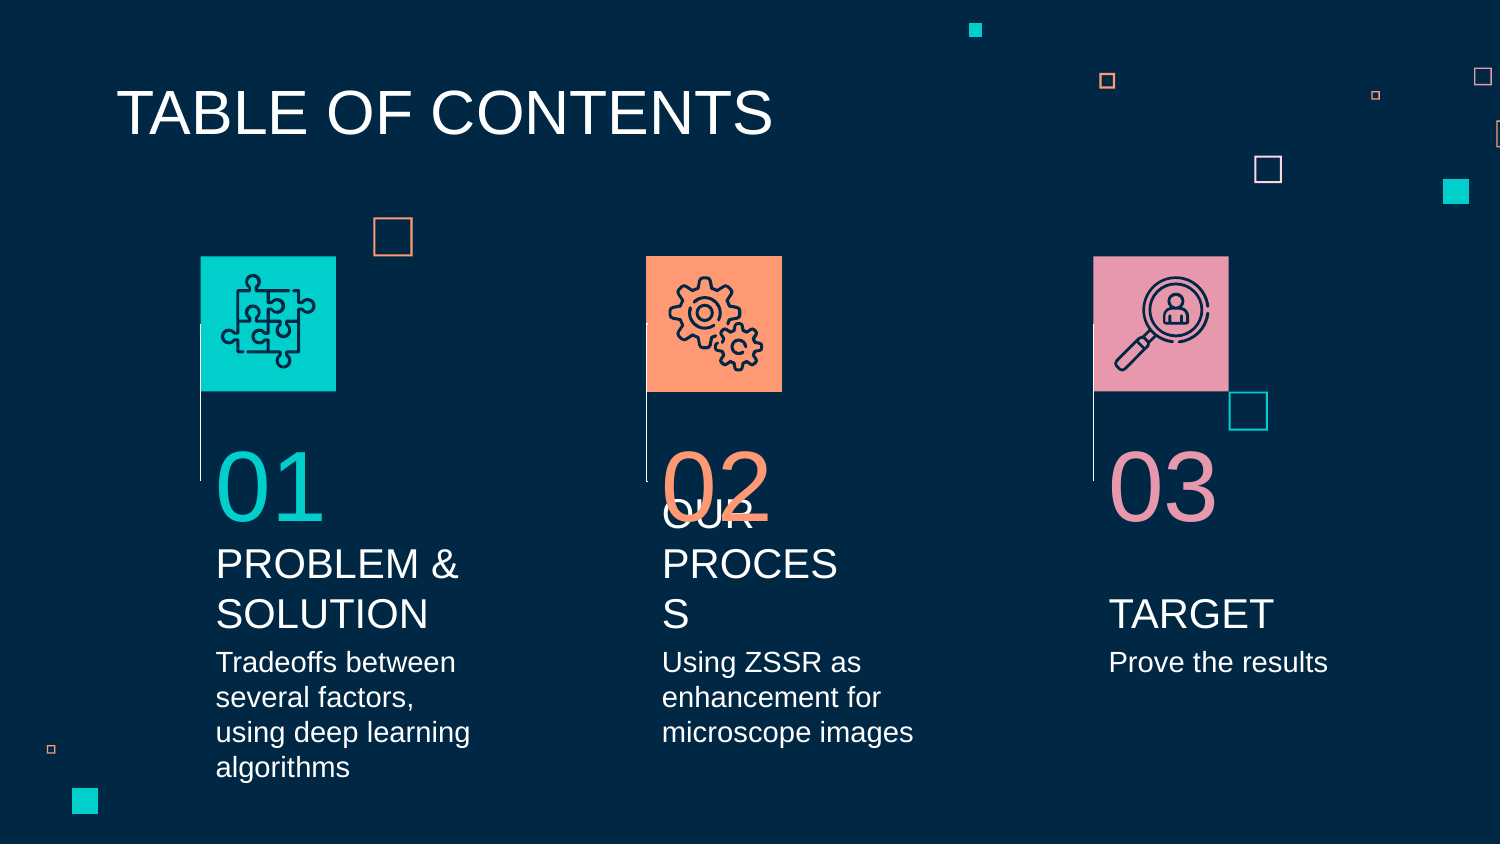

TABLE OF CONTENTS

01
02
03
# PROBLEM & SOLUTION
OUR PROCESS
TARGET
Prove the results
Tradeoffs between several factors,
using deep learning algorithms
Using ZSSR as enhancement for microscope images